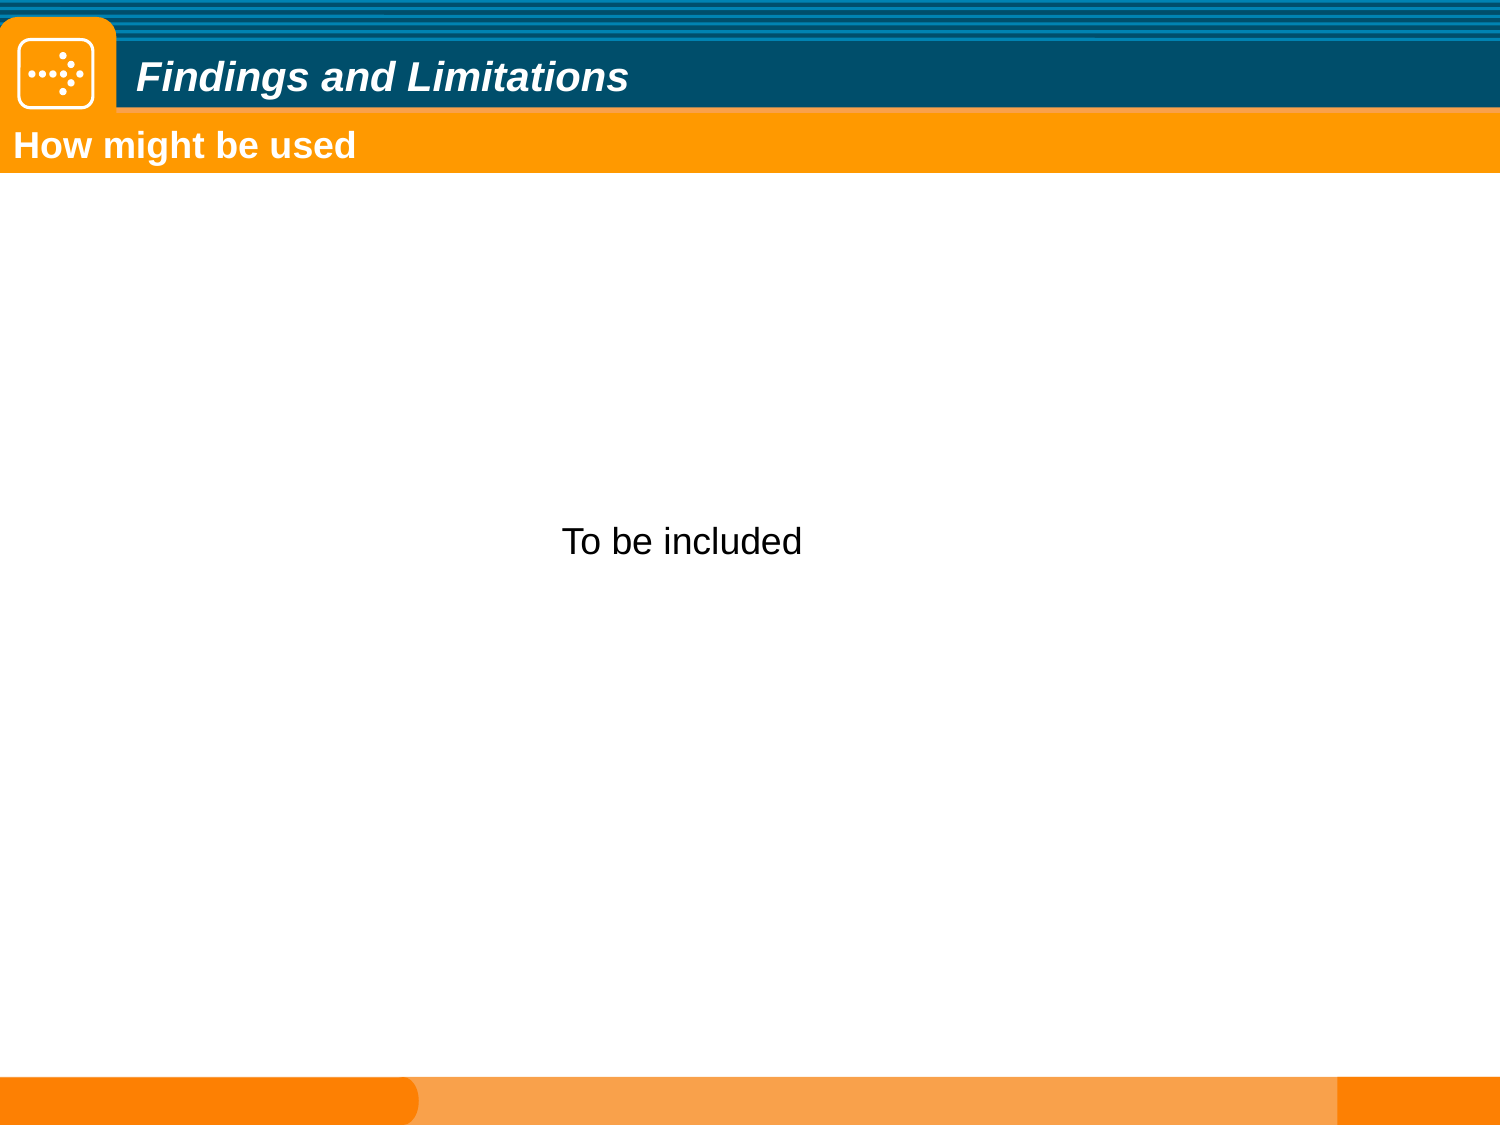

Findings and Limitations

How might be used
To be included